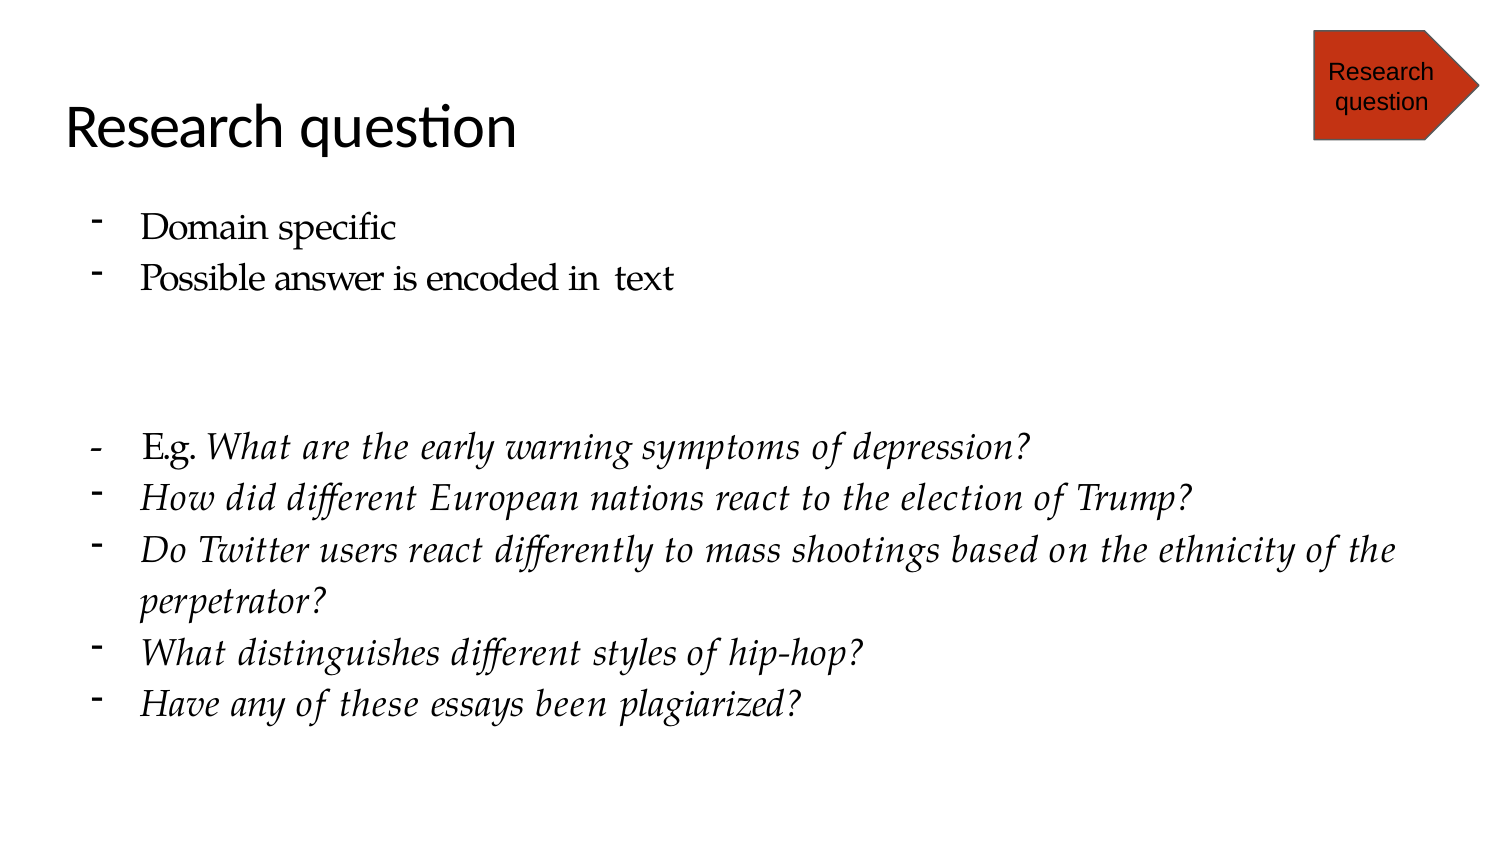

Research  question
# Research question
Domain specific
Possible answer is encoded in text
-	E.g. What are the early warning symptoms of depression?
How did different European nations react to the election of Trump?
Do Twitter users react differently to mass shootings based on the ethnicity of the  perpetrator?
What distinguishes different styles of hip-hop?
Have any of these essays been plagiarized?